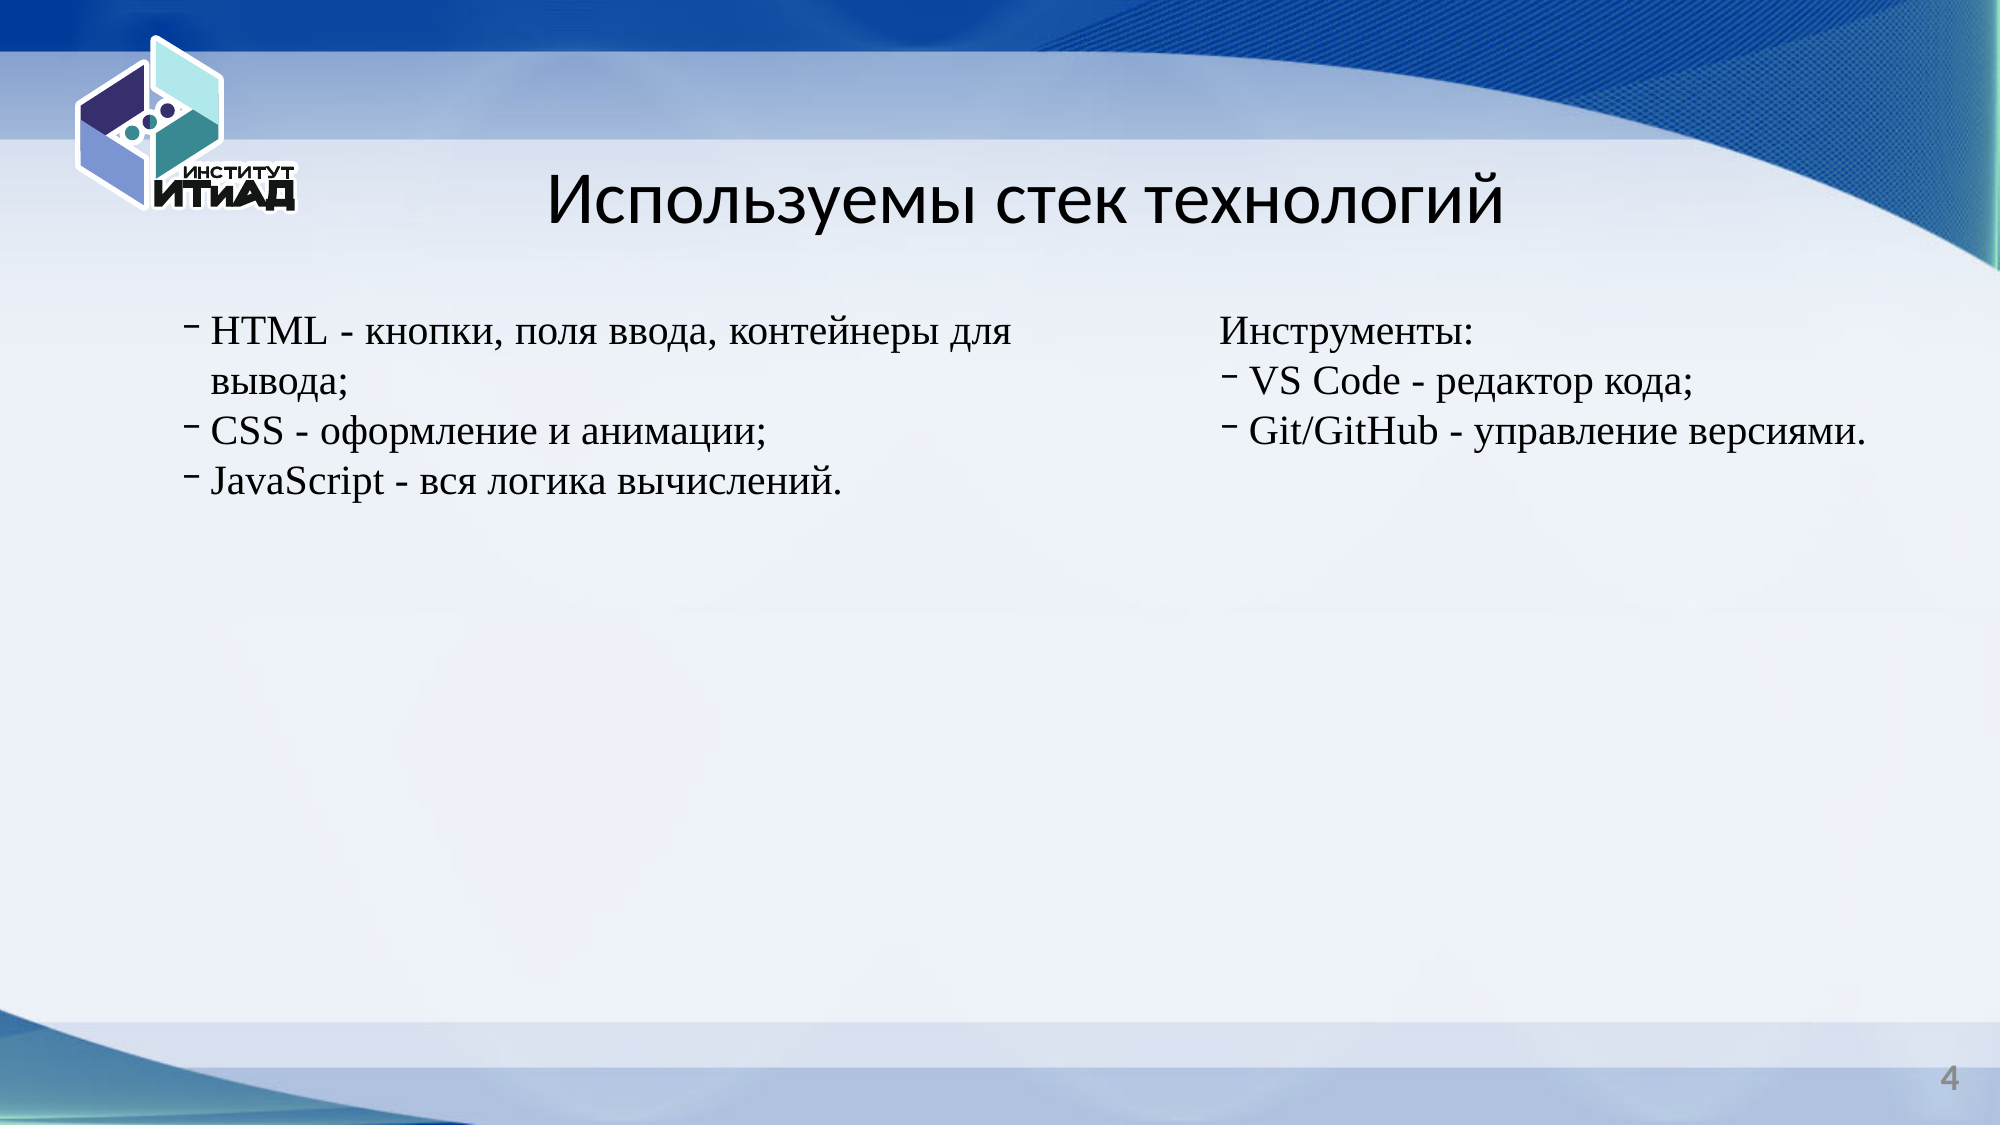

Используемы стек технологий
HTML - кнопки, поля ввода, контейнеры для вывода;
CSS - оформление и анимации;
JavaScript - вся логика вычислений.
Инструменты:
VS Code - редактор кода;
Git/GitHub - управление версиями.
4